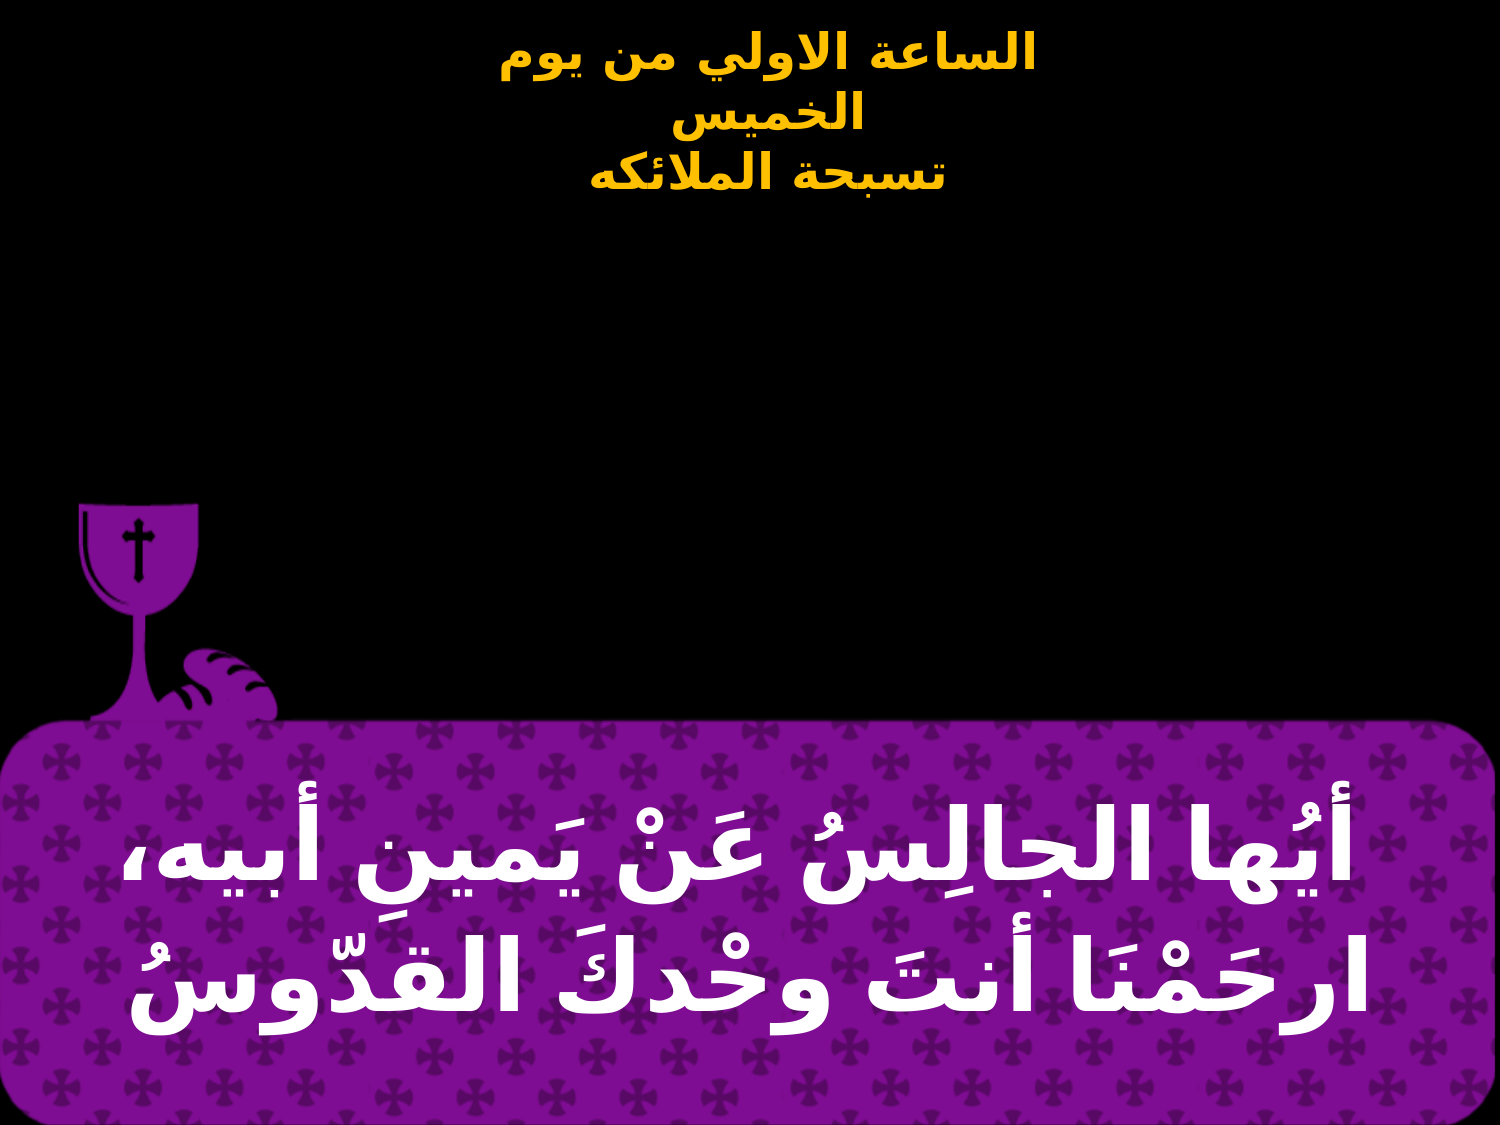

| أيُها الجالِسُ عَنْ يَمينِ أبيه، ارحَمْنَا أنتَ وحْدكَ القدّوسُ |
| --- |